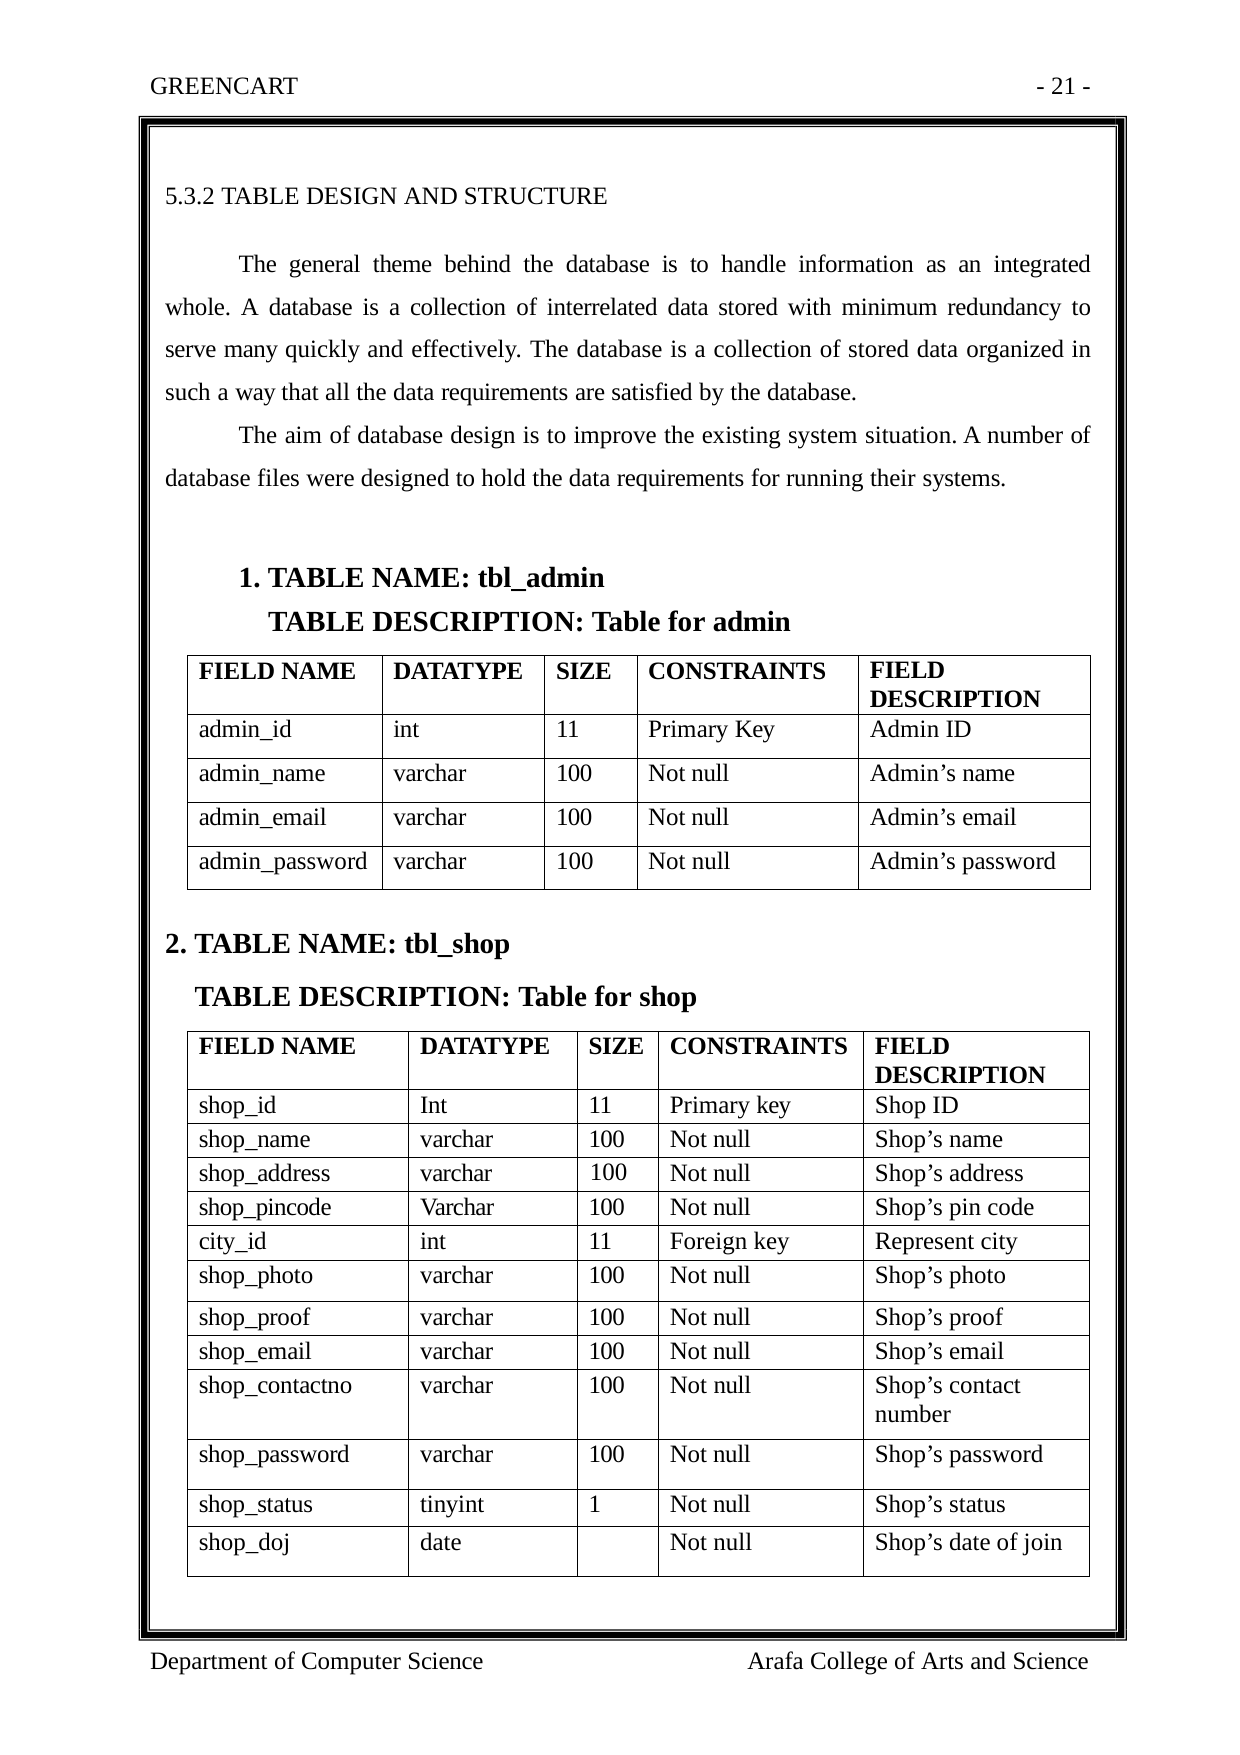

GREENCART

- 21 -

5.3.2 TABLE DESIGN AND STRUCTURE
The general theme behind the database is to handle information as an integrated whole. A database is a collection of interrelated data stored with minimum redundancy to serve many quickly and effectively. The database is a collection of stored data organized in such a way that all the data requirements are satisfied by the database.
The aim of database design is to improve the existing system situation. A number of database files were designed to hold the data requirements for running their systems.

1. TABLE NAME: tbl_admin
TABLE DESCRIPTION: Table for admin
| FIELD NAME | DATATYPE | SIZE | CONSTRAINTS | FIELD DESCRIPTION |
| --- | --- | --- | --- | --- |
| admin\_id | int | 11 | Primary Key | Admin ID |
| admin\_name | varchar | 100 | Not null | Admin’s name |
| admin\_email | varchar | 100 | Not null | Admin’s email |
| admin\_password | varchar | 100 | Not null | Admin’s password |
2. TABLE NAME: tbl_shop
TABLE DESCRIPTION: Table for shop
| FIELD NAME | DATATYPE | SIZE | CONSTRAINTS | FIELD DESCRIPTION |
| --- | --- | --- | --- | --- |
| shop\_id | Int | 11 | Primary key | Shop ID |
| shop\_name | varchar | 100 | Not null | Shop’s name |
| shop\_address | varchar | 100 | Not null | Shop’s address |
| shop\_pincode | Varchar | 100 | Not null | Shop’s pin code |
| city\_id | int | 11 | Foreign key | Represent city |
| shop\_photo | varchar | 100 | Not null | Shop’s photo |
| shop\_proof | varchar | 100 | Not null | Shop’s proof |
| shop\_email | varchar | 100 | Not null | Shop’s email |
| shop\_contactno | varchar | 100 | Not null | Shop’s contact number |
| shop\_password | varchar | 100 | Not null | Shop’s password |
| shop\_status | tinyint | 1 | Not null | Shop’s status |
| shop\_doj | date |  | Not null | Shop’s date of join |
Department of Computer Science
Arafa College of Arts and Science